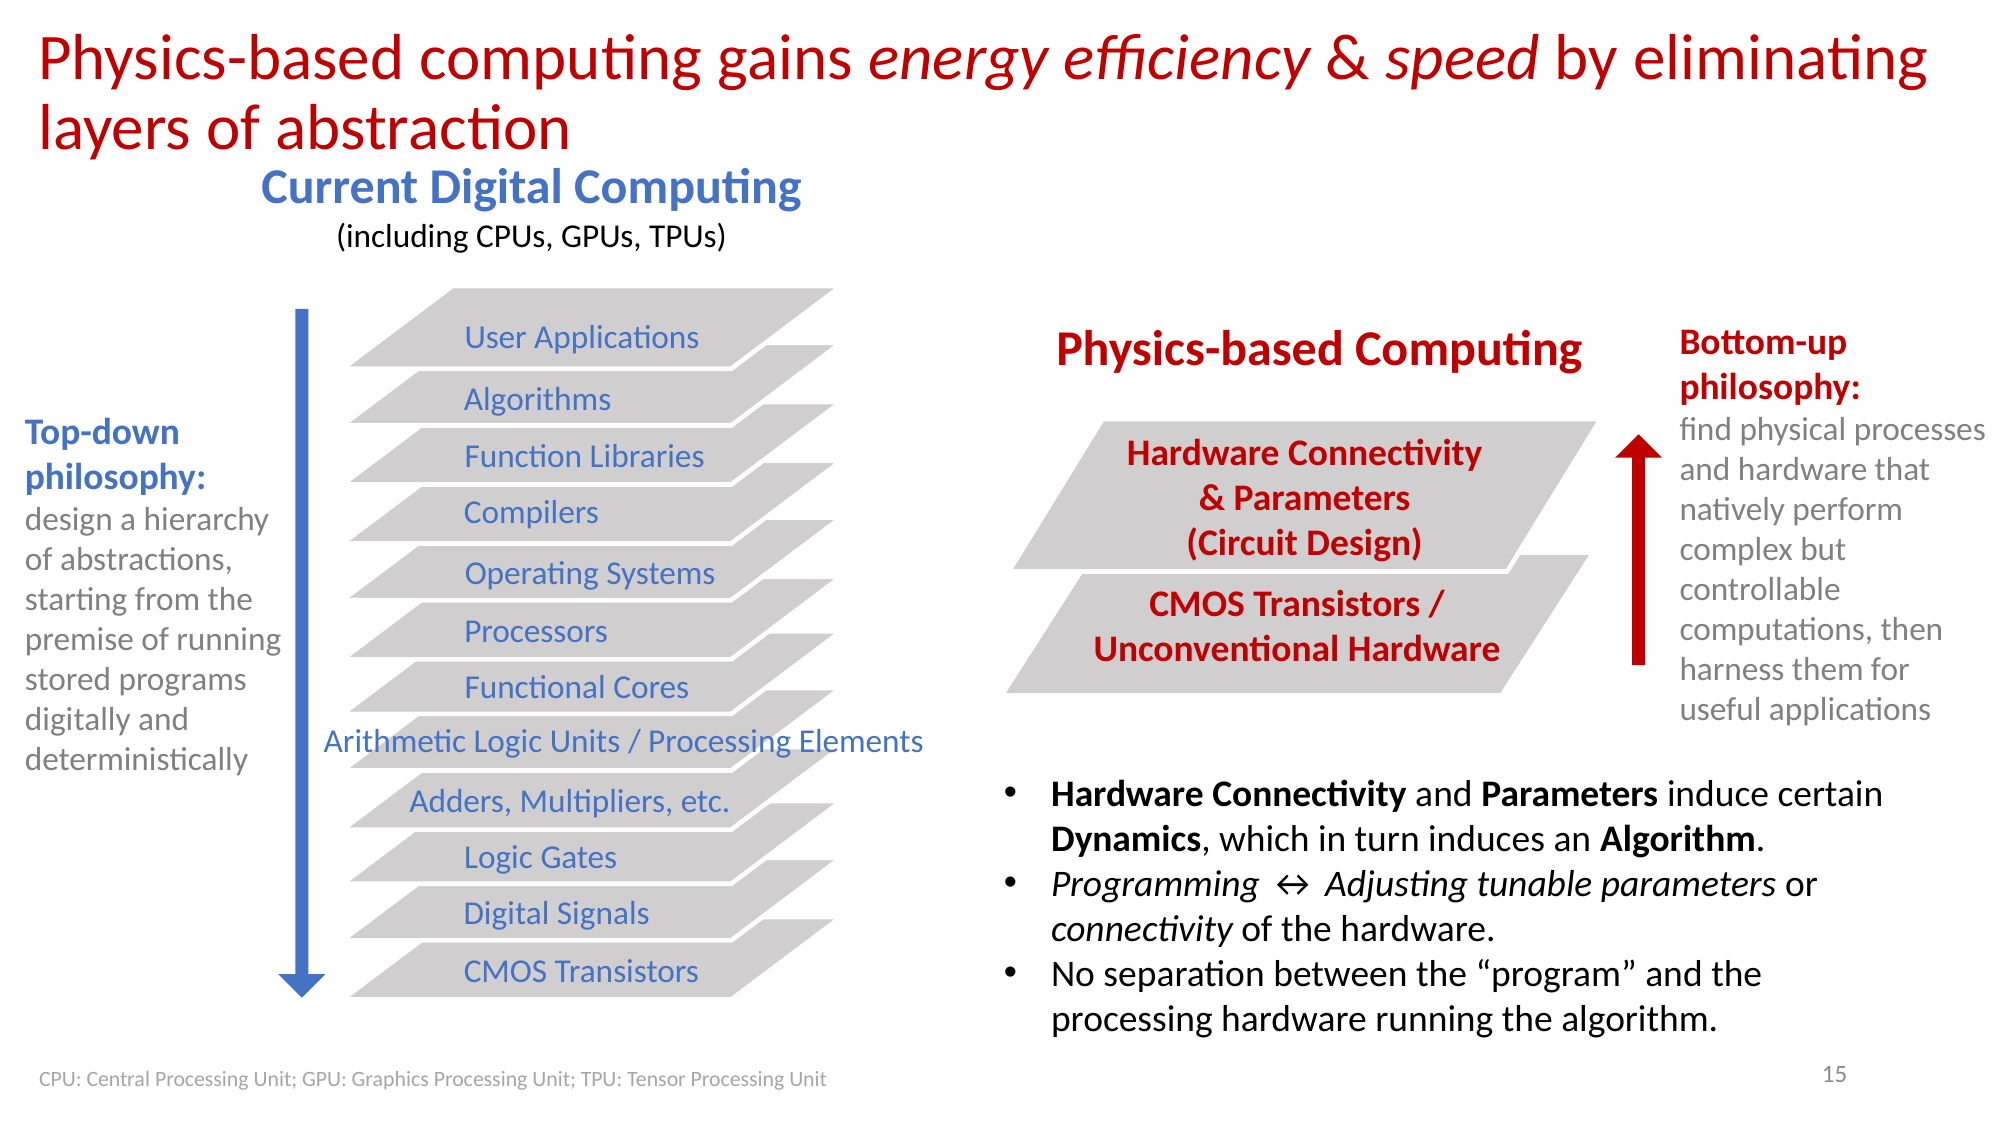

Physics-based computing gains energy efficiency & speed by eliminating layers of abstraction
Current Digital Computing
(including CPUs, GPUs, TPUs)

User Applications
Physics-based Computing

Bottom-up philosophy:
find physical processes and hardware that natively perform complex but controllable computations, then harness them for useful applications

Algorithms
Top-down philosophy: design a hierarchy of abstractions, starting from the premise of running stored programs digitally and deterministically

Hardware Connectivity & Parameters
(Circuit Design)
Function Libraries

Compilers

Operating Systems
CMOS Transistors / Unconventional Hardware

Processors

Functional Cores

Arithmetic Logic Units / Processing Elements

Hardware Connectivity and Parameters induce certain Dynamics, which in turn induces an Algorithm.
Programming ↔ Adjusting tunable parameters or connectivity of the hardware.
No separation between the “program” and the processing hardware running the algorithm.
Adders, Multipliers, etc.

Logic Gates

Digital Signals

CMOS Transistors
15
CPU: Central Processing Unit; GPU: Graphics Processing Unit; TPU: Tensor Processing Unit